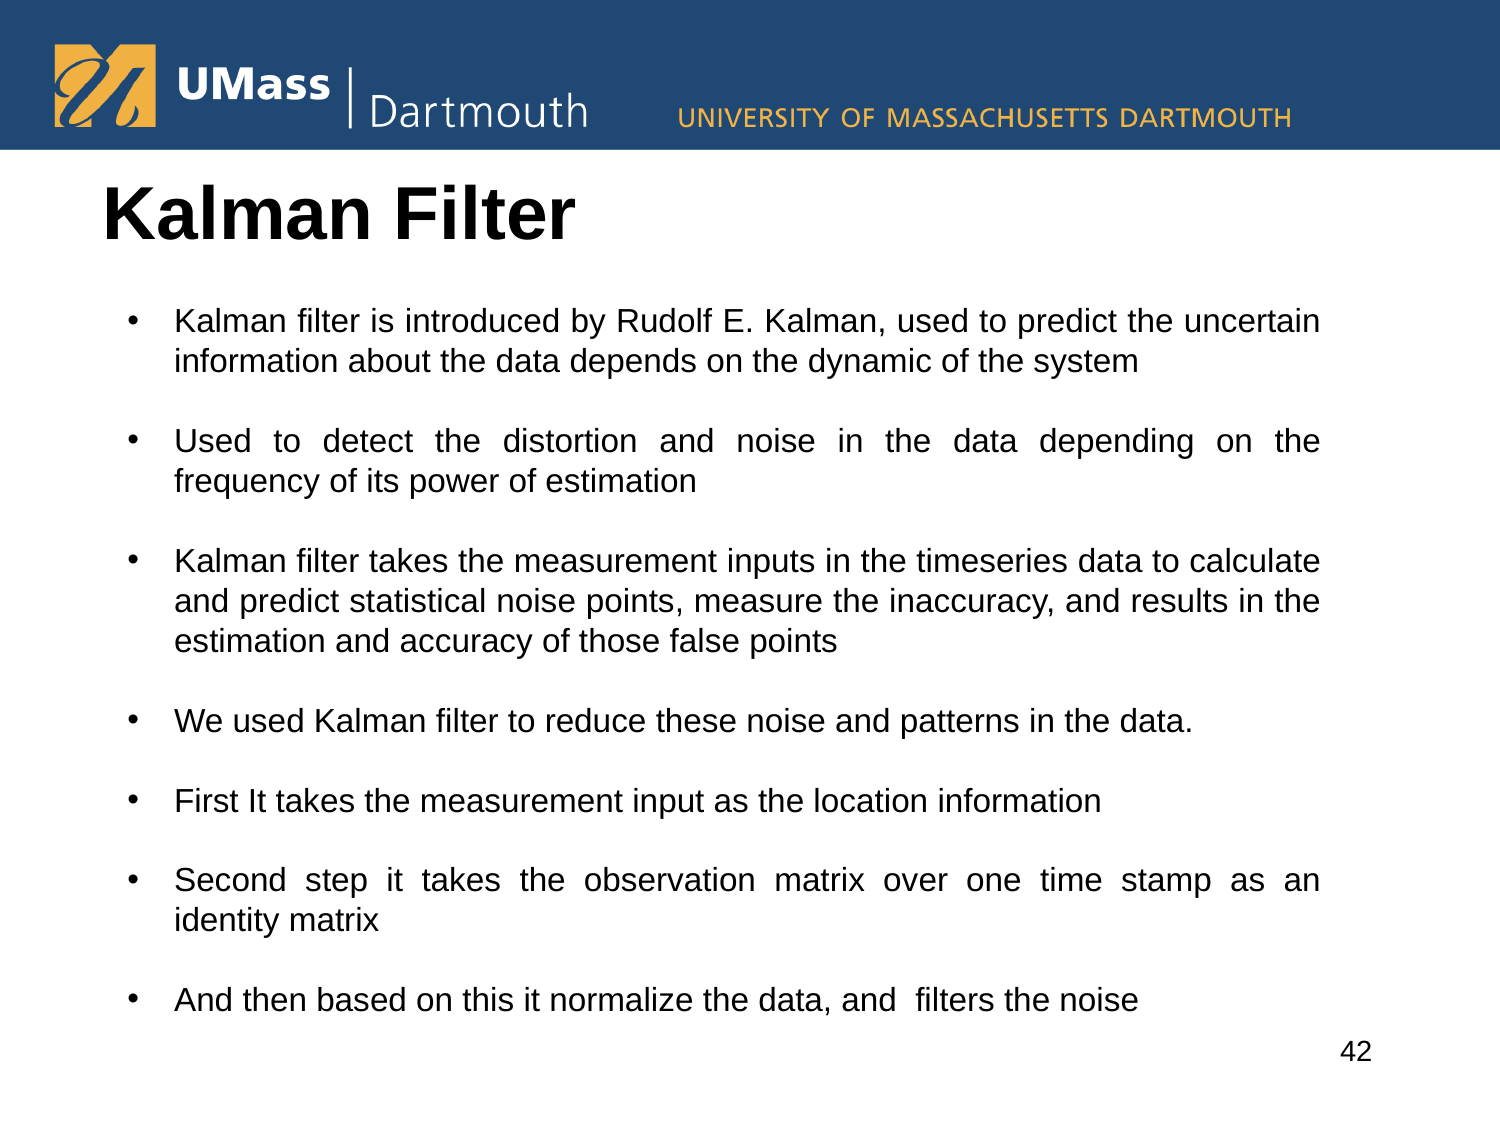

# Kalman Filter
Kalman filter is introduced by Rudolf E. Kalman, used to predict the uncertain information about the data depends on the dynamic of the system

Used to detect the distortion and noise in the data depending on the frequency of its power of estimation

Kalman filter takes the measurement inputs in the timeseries data to calculate and predict statistical noise points, measure the inaccuracy, and results in the estimation and accuracy of those false points

We used Kalman filter to reduce these noise and patterns in the data.

First It takes the measurement input as the location information

Second step it takes the observation matrix over one time stamp as an identity matrix

And then based on this it normalize the data, and  filters the noise
42